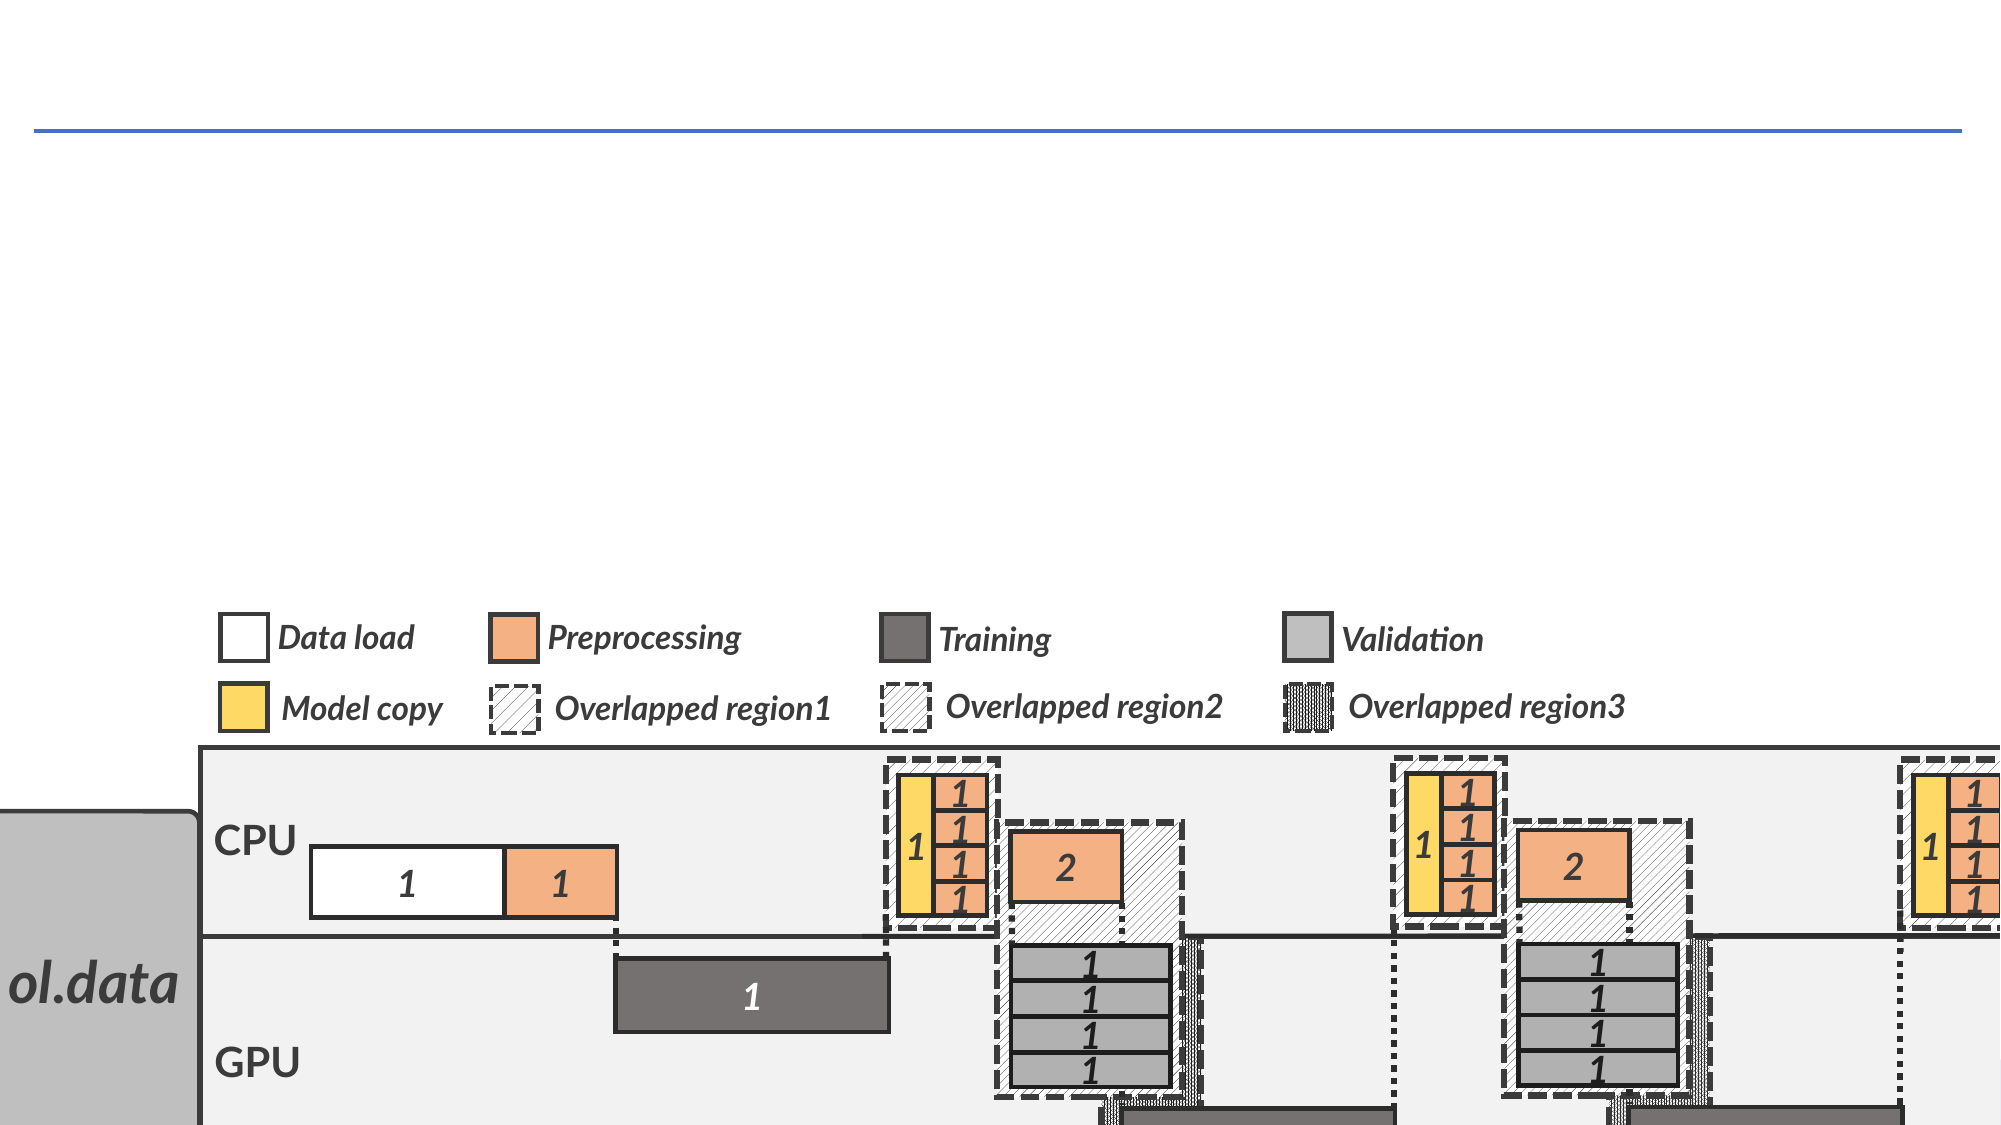

#

Preprocessing
Data load
Training
Validation

Overlapped region2
Overlapped region3

Model copy
Overlapped region1

CPU
1
1
1
1
1
1
1
1
1
ol.data

2
2
2
1
1
1
1
1
1
1
1

1
1
1
1
1
1
1
GPU
1
1
1
1
1
1
1
1
1
144